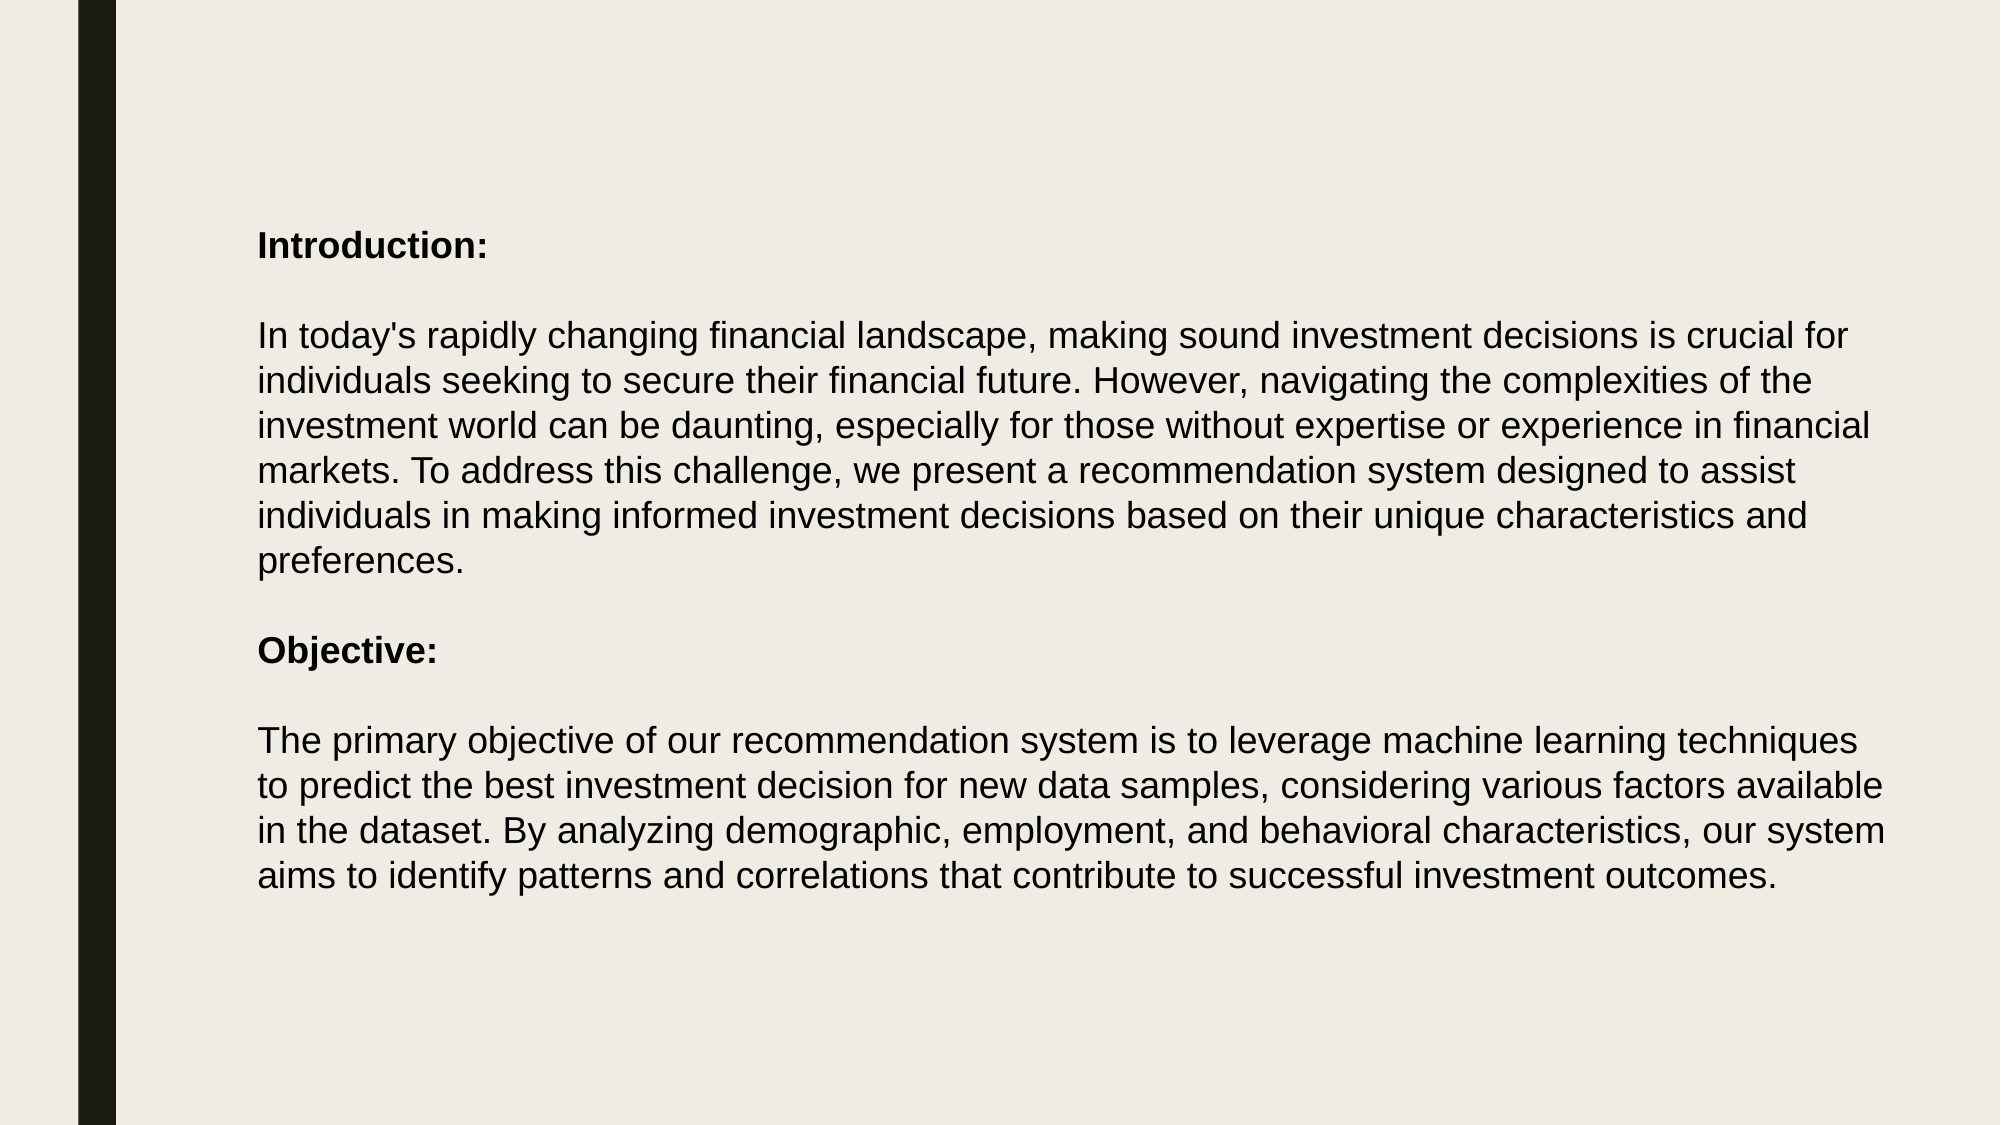

Introduction:

In today's rapidly changing financial landscape, making sound investment decisions is crucial for individuals seeking to secure their financial future. However, navigating the complexities of the investment world can be daunting, especially for those without expertise or experience in financial markets. To address this challenge, we present a recommendation system designed to assist individuals in making informed investment decisions based on their unique characteristics and preferences.

Objective:

The primary objective of our recommendation system is to leverage machine learning techniques to predict the best investment decision for new data samples, considering various factors available in the dataset. By analyzing demographic, employment, and behavioral characteristics, our system aims to identify patterns and correlations that contribute to successful investment outcomes.